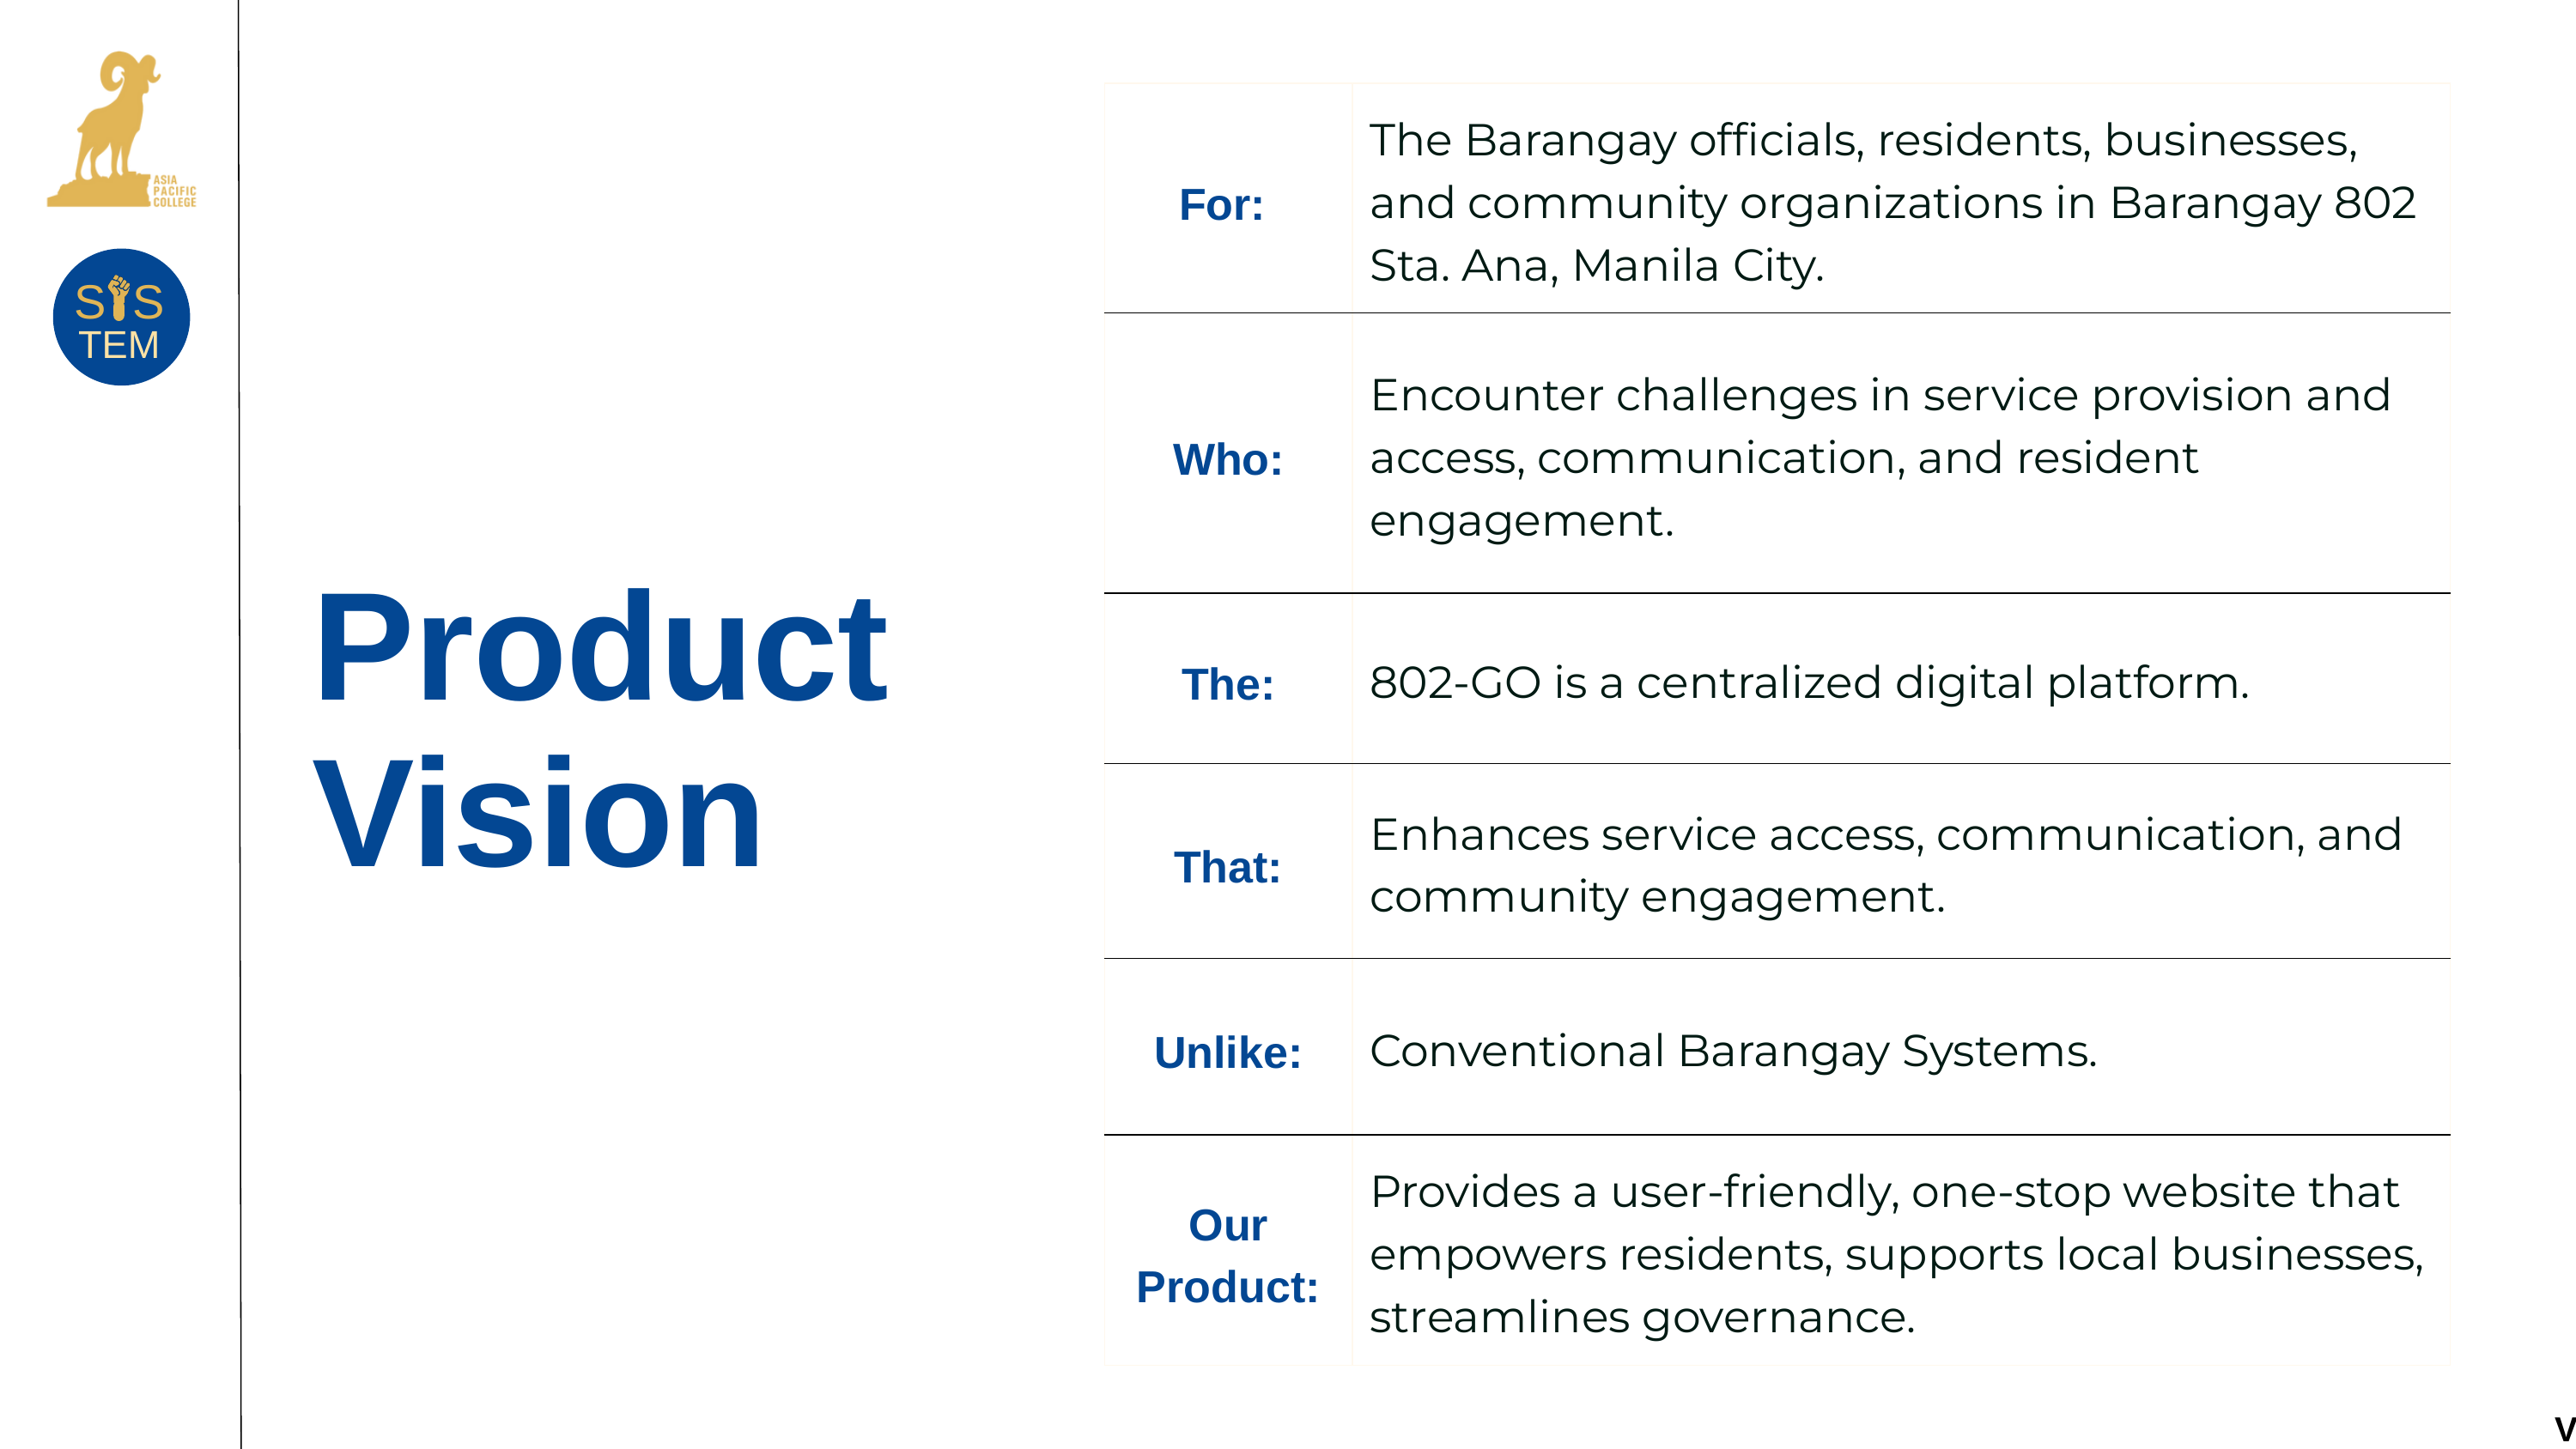

| For: | The Barangay officials, residents, businesses, and community organizations in Barangay 802 Sta. Ana, Manila City. |
| --- | --- |
| Who: | Encounter challenges in service provision and access, communication, and resident engagement. |
| The: | 802-GO is a centralized digital platform. |
| That: | Enhances service access, communication, and community engagement. |
| Unlike: | Conventional Barangay Systems. |
| Our Product: | Provides a user-friendly, one-stop website that empowers residents, supports local businesses, streamlines governance. |

S  S

TEM

Product
Vision

V